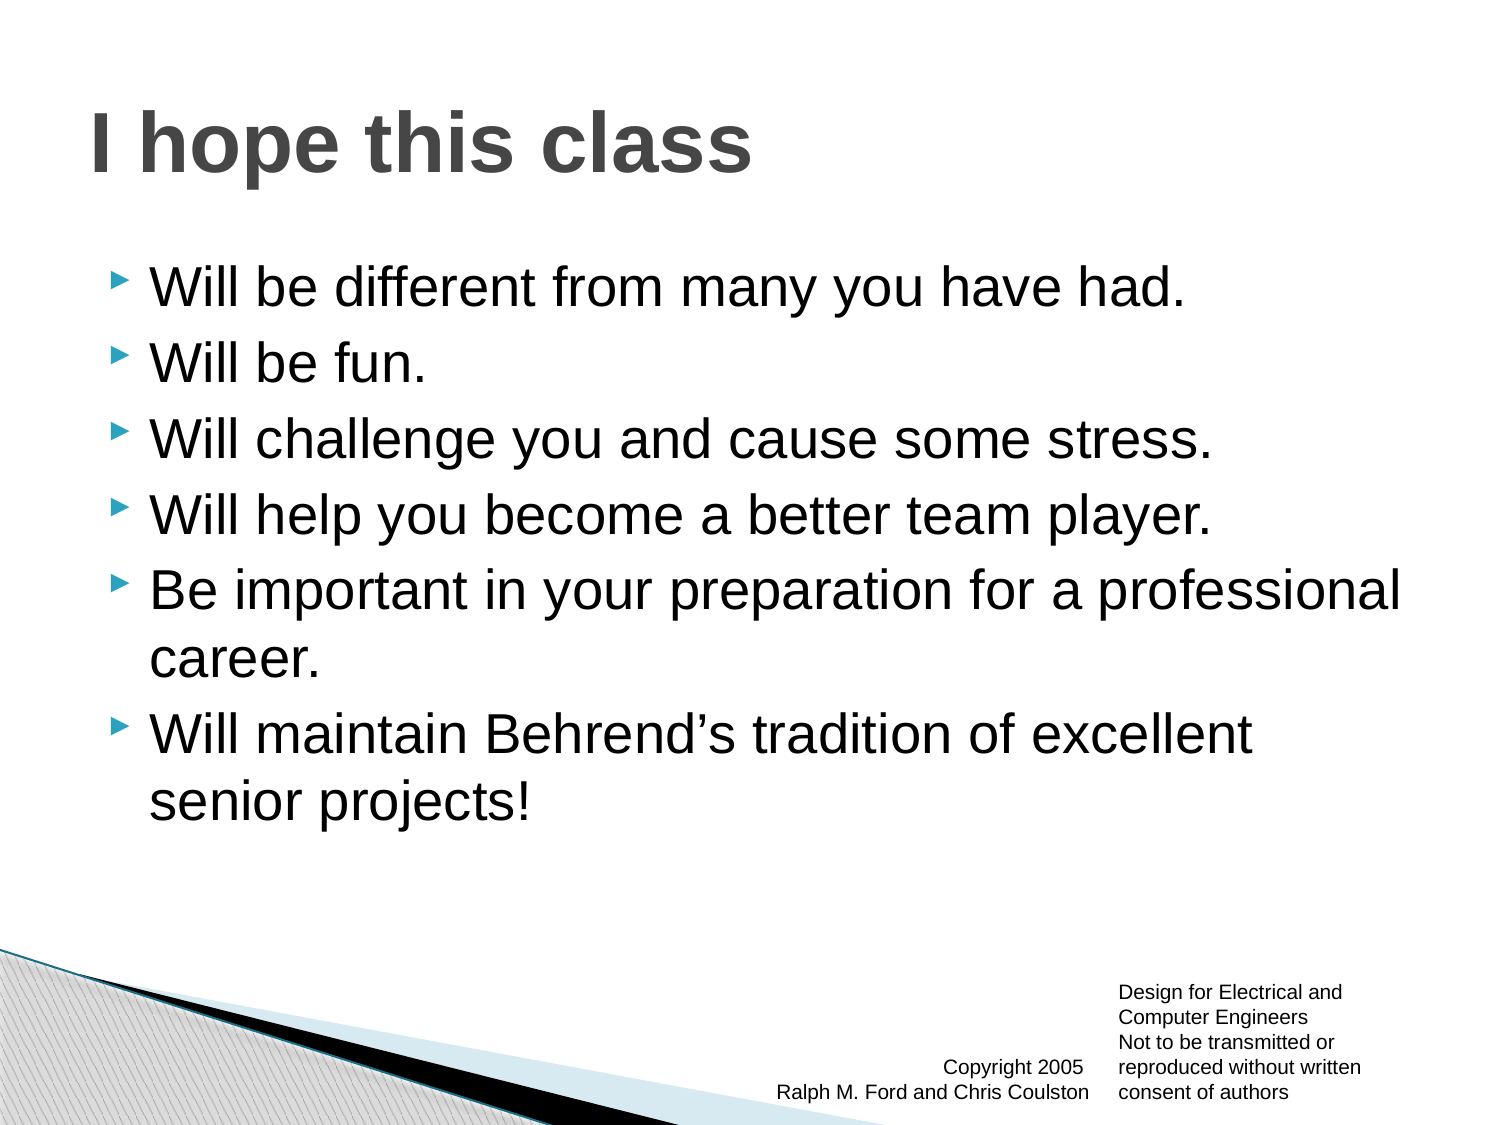

# I hope this class
Will be different from many you have had.
Will be fun.
Will challenge you and cause some stress.
Will help you become a better team player.
Be important in your preparation for a professional career.
Will maintain Behrend’s tradition of excellent senior projects!

Copyright 2005
Ralph M. Ford and Chris Coulston

Design for Electrical and Computer Engineers
Not to be transmitted or reproduced without written consent of authors